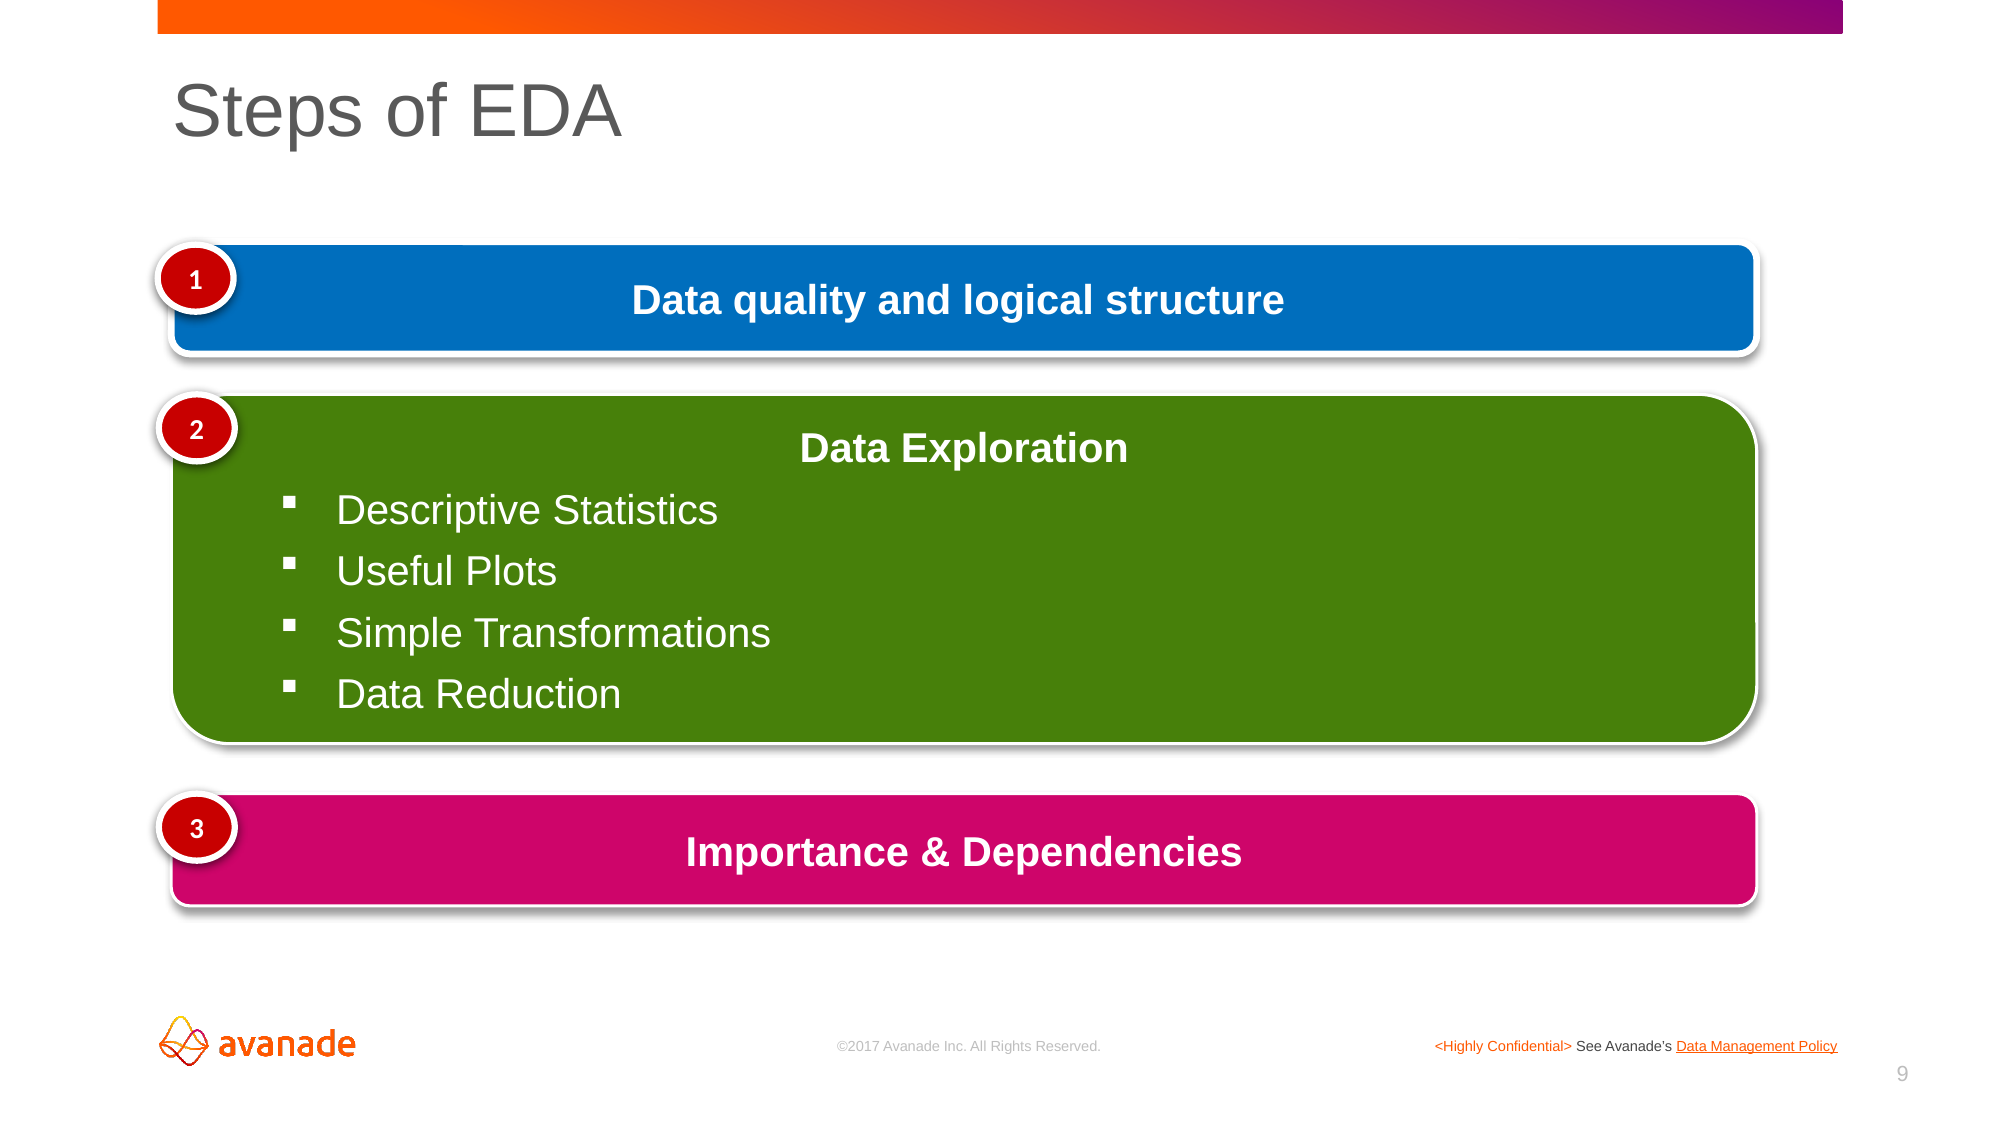

# Steps of EDA
Data quality and logical structure
1
2
Data Exploration
Descriptive Statistics
Useful Plots
Simple Transformations
Data Reduction
Importance & Dependencies
3
9